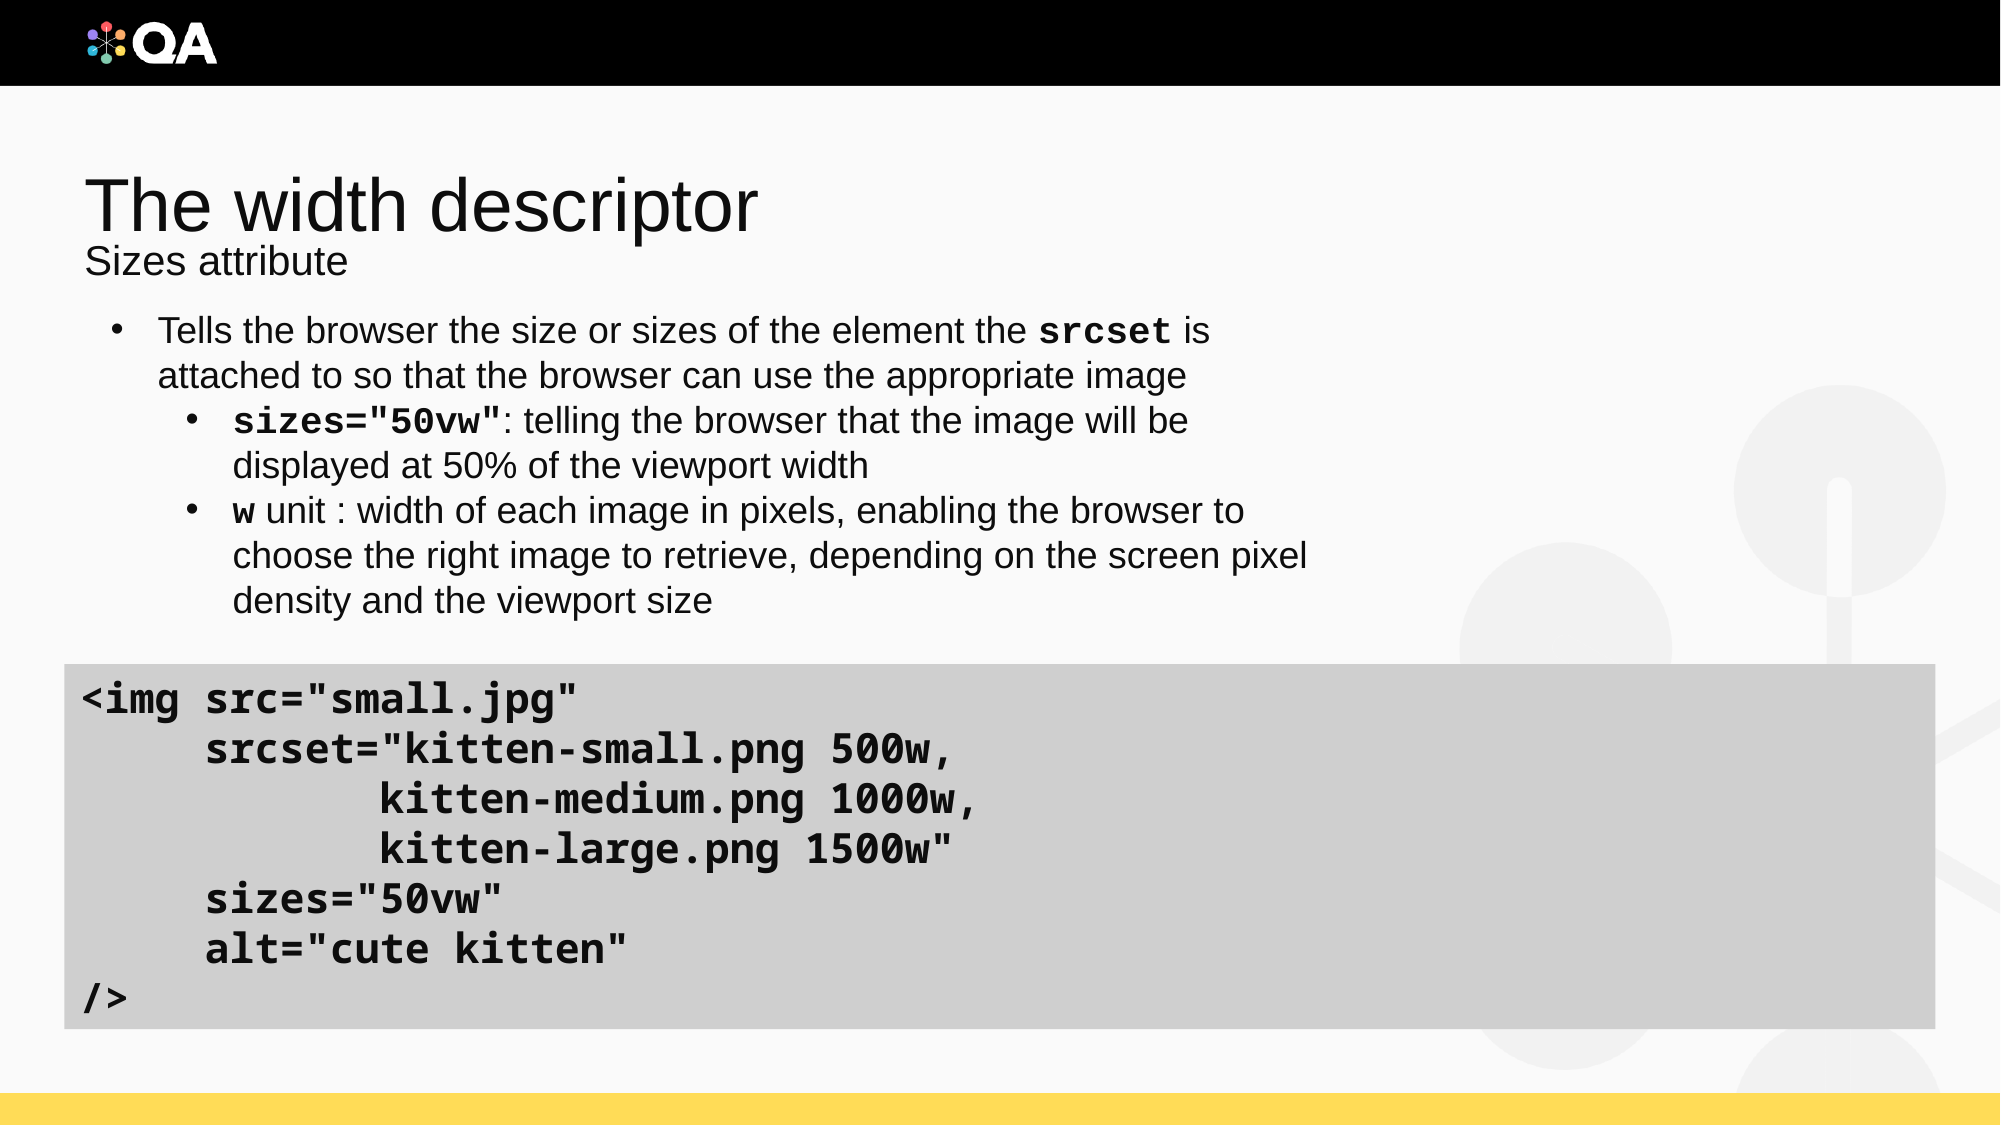

# The width descriptor
Sizes attribute

Tells the browser the size or sizes of the element the srcset is attached to so that the browser can use the appropriate image
sizes="50vw": telling the browser that the image will be displayed at 50% of the viewport width
w unit : width of each image in pixels, enabling the browser to choose the right image to retrieve, depending on the screen pixel density and the viewport size
<img src="small.jpg"
     srcset="kitten-small.png 500w,
		kitten-medium.png 1000w,
		kitten-large.png 1500w"
     sizes="50vw"
     alt="cute kitten"
/>